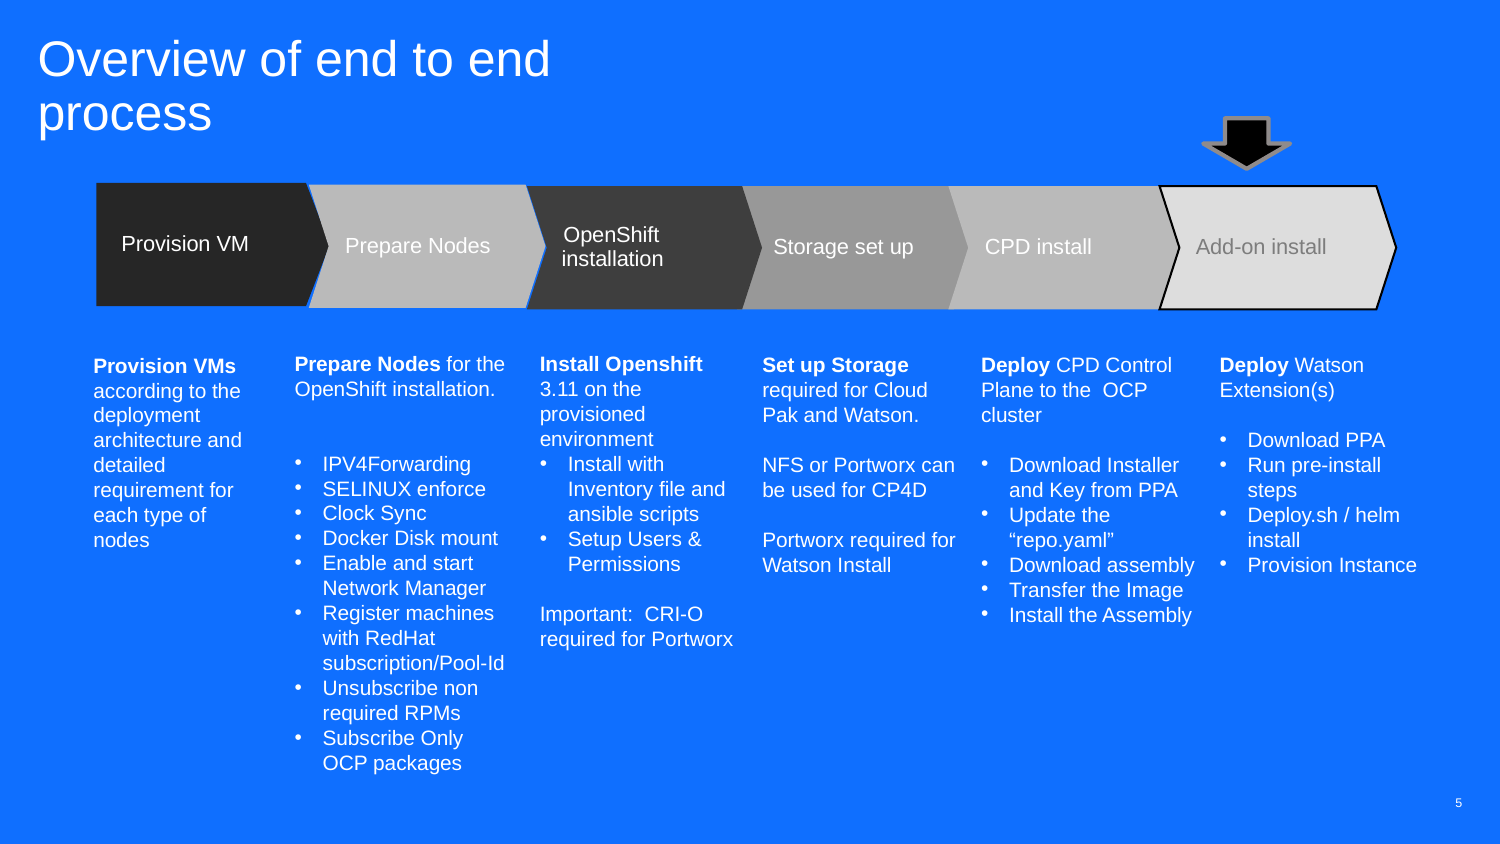

# Overview of end to end process

Provision VM
Prepare Nodes
OpenShift installation
Storage set up
CPD install
Add-on install

Prepare Nodes for the OpenShift installation.

IPV4Forwarding
SELINUX enforce
Clock Sync
Docker Disk mount
Enable and start Network Manager
Register machines with RedHat subscription/Pool-Id
Unsubscribe non required RPMs
Subscribe Only OCP packages
Install Openshift 3.11 on the provisioned environment
Install with Inventory file and ansible scripts
Setup Users & Permissions

Important:  CRI-O required for Portworx

Set up Storage required for Cloud Pak and Watson.

NFS or Portworx can be used for CP4D

Portworx required for Watson Install

Deploy CPD Control Plane to the  OCP cluster

Download Installer and Key from PPA
Update the “repo.yaml”
Download assembly
Transfer the Image
Install the Assembly
Deploy Watson Extension(s)

Download PPA
Run pre-install steps
Deploy.sh / helm install
Provision Instance

Provision VMs according to the deployment architecture and detailed requirement for each type of nodes
5